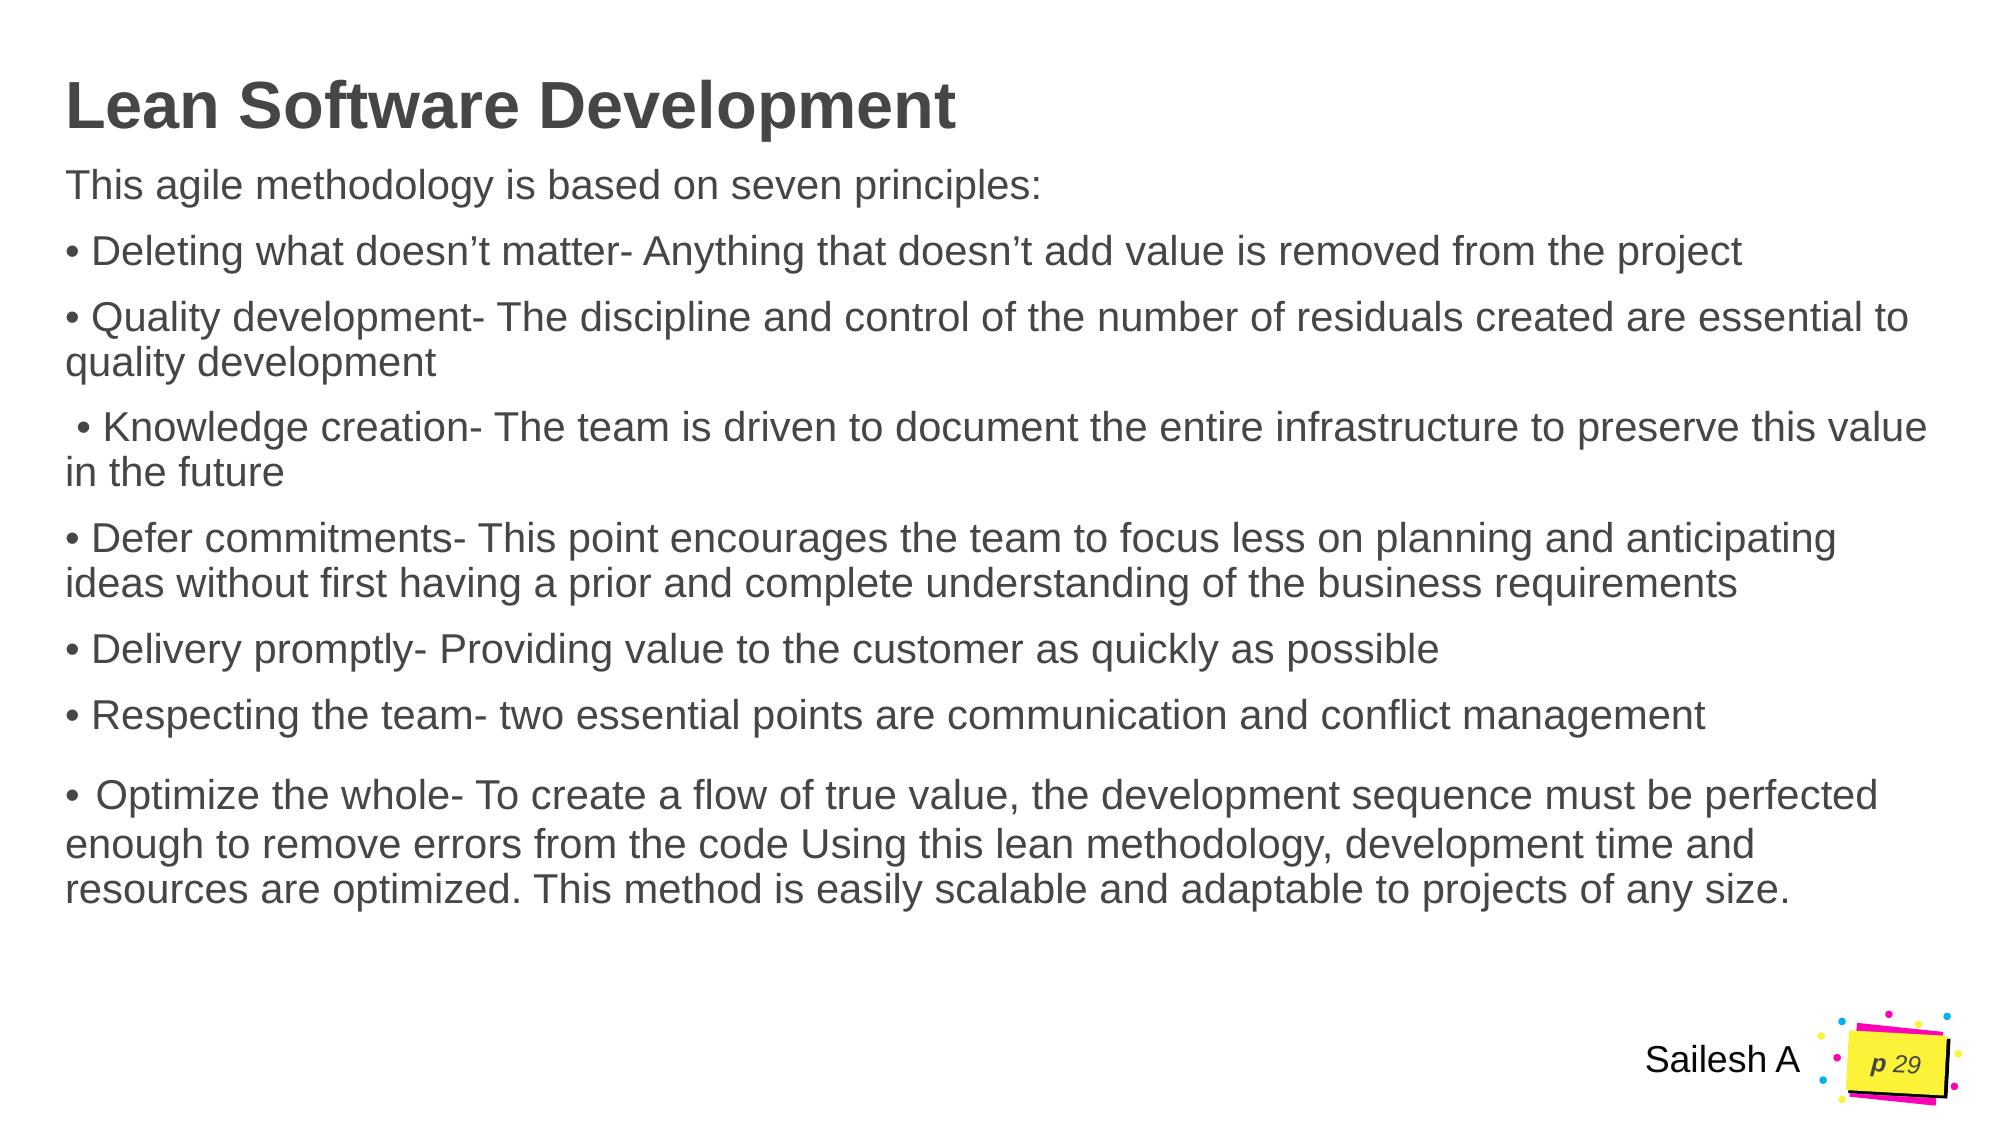

Lean Software Development
This agile methodology is based on seven principles:
• Deleting what doesn’t matter- Anything that doesn’t add value is removed from the project
• Quality development- The discipline and control of the number of residuals created are essential to quality development
 • Knowledge creation- The team is driven to document the entire infrastructure to preserve this value in the future
• Defer commitments- This point encourages the team to focus less on planning and anticipating ideas without first having a prior and complete understanding of the business requirements
• Delivery promptly- Providing value to the customer as quickly as possible
• Respecting the team- two essential points are communication and conflict management
• Optimize the whole- To create a flow of true value, the development sequence must be perfected enough to remove errors from the code Using this lean methodology, development time and resources are optimized. This method is easily scalable and adaptable to projects of any size.
p 29